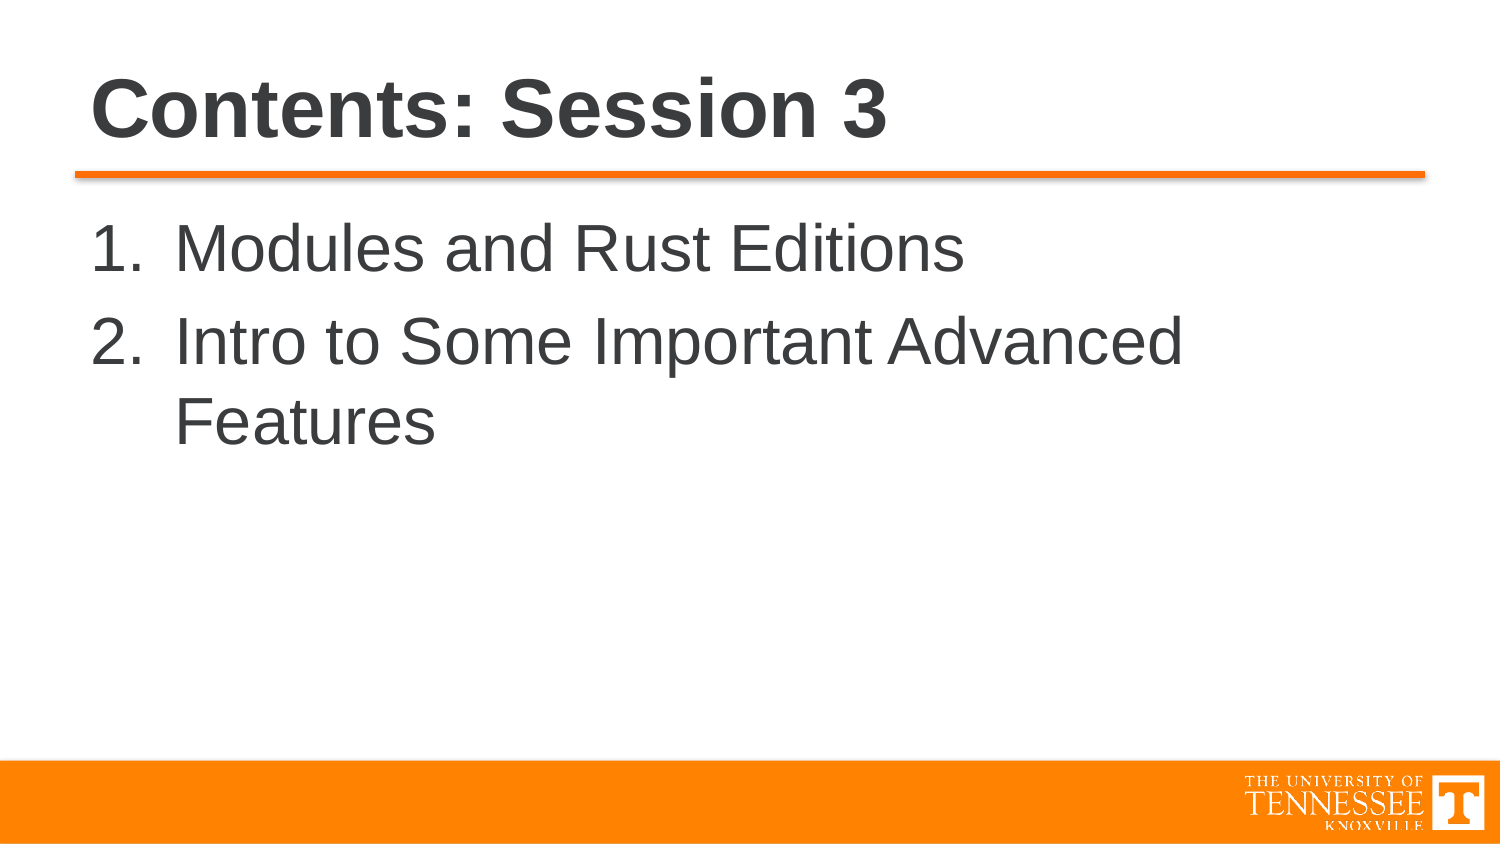

# Contents: Session 3
Modules and Rust Editions
Intro to Some Important Advanced Features